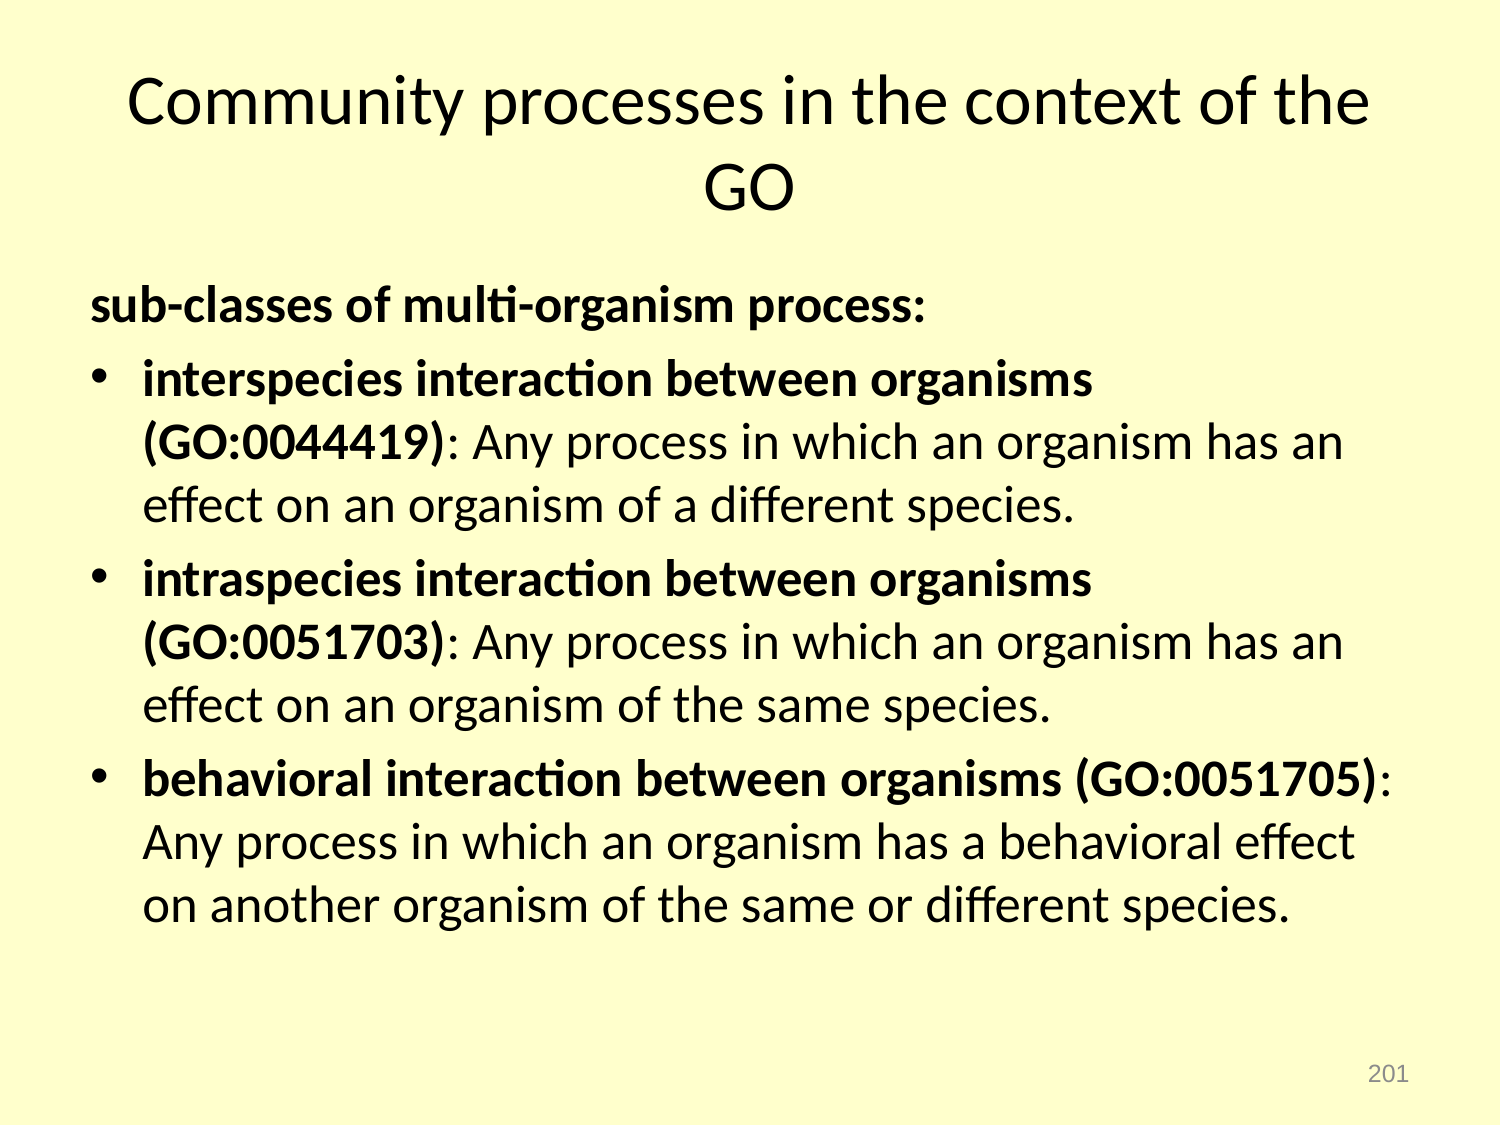

# Community processes in the context of the GO
sub-classes of multi-organism process:
interspecies interaction between organisms (GO:0044419): Any process in which an organism has an effect on an organism of a different species.
intraspecies interaction between organisms (GO:0051703): Any process in which an organism has an effect on an organism of the same species.
behavioral interaction between organisms (GO:0051705): Any process in which an organism has a behavioral effect on another organism of the same or different species.

201